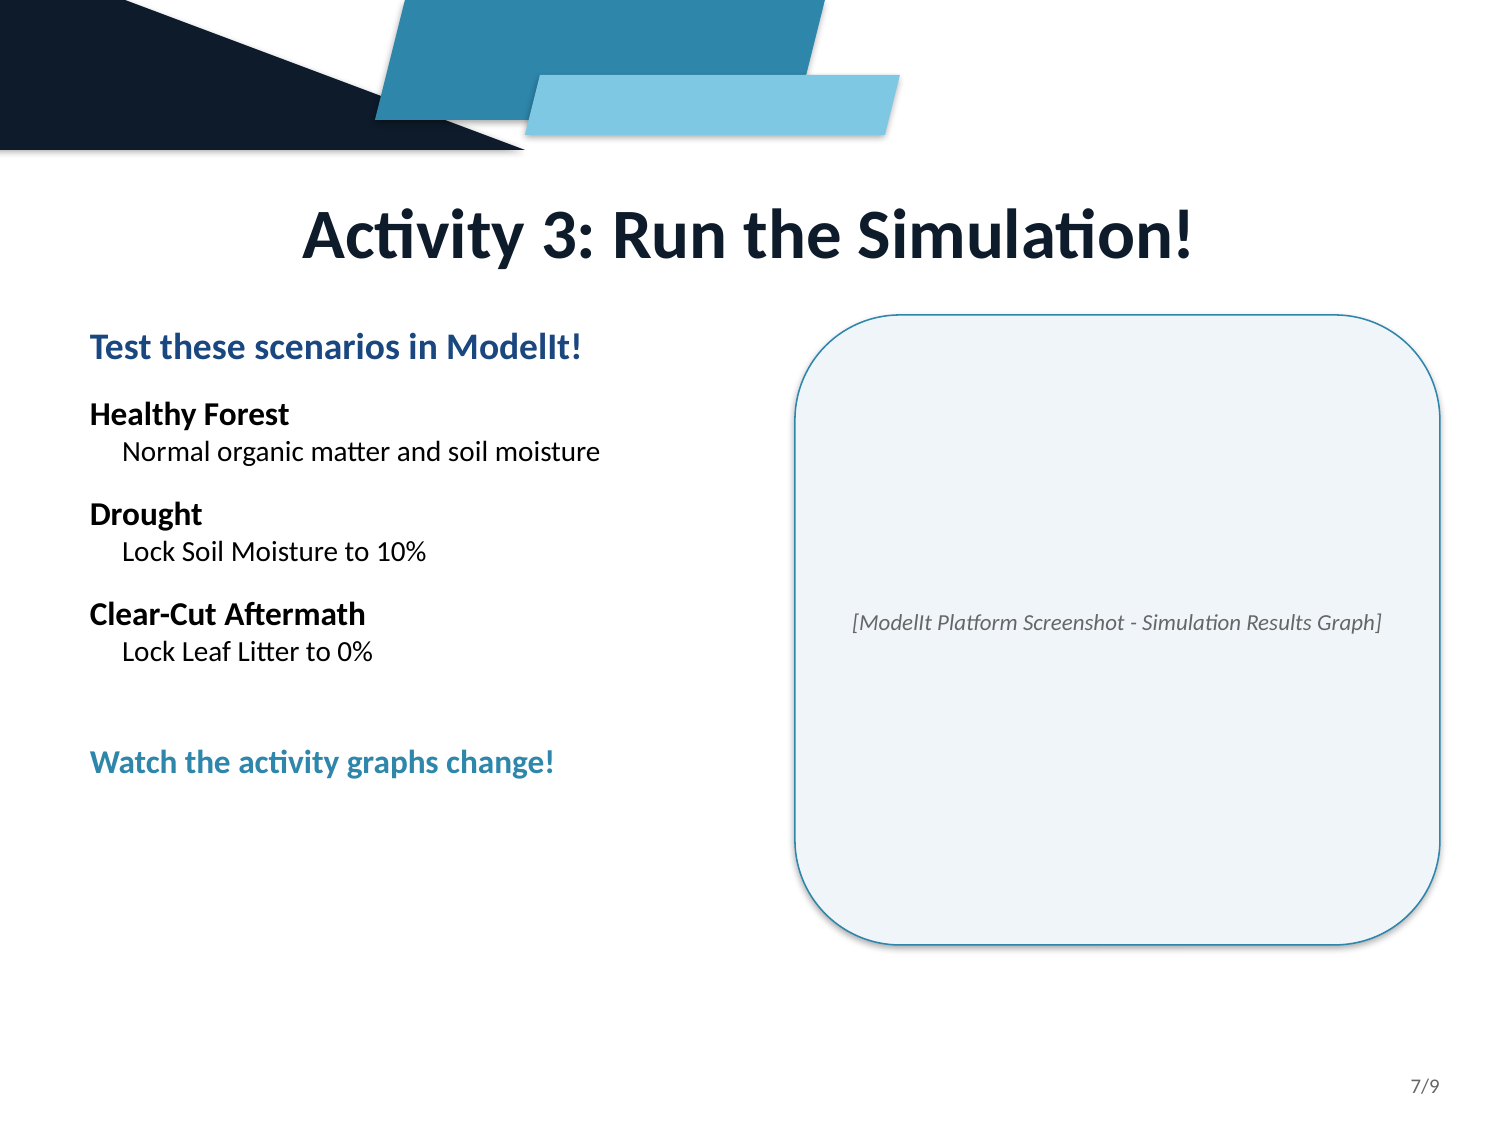

Activity 3: Run the Simulation!
Test these scenarios in ModelIt!
Healthy Forest
     Normal organic matter and soil moisture
Drought
     Lock Soil Moisture to 10%
Clear-Cut Aftermath
     Lock Leaf Litter to 0%
Watch the activity graphs change!

[ModelIt Platform Screenshot - Simulation Results Graph]
7/9